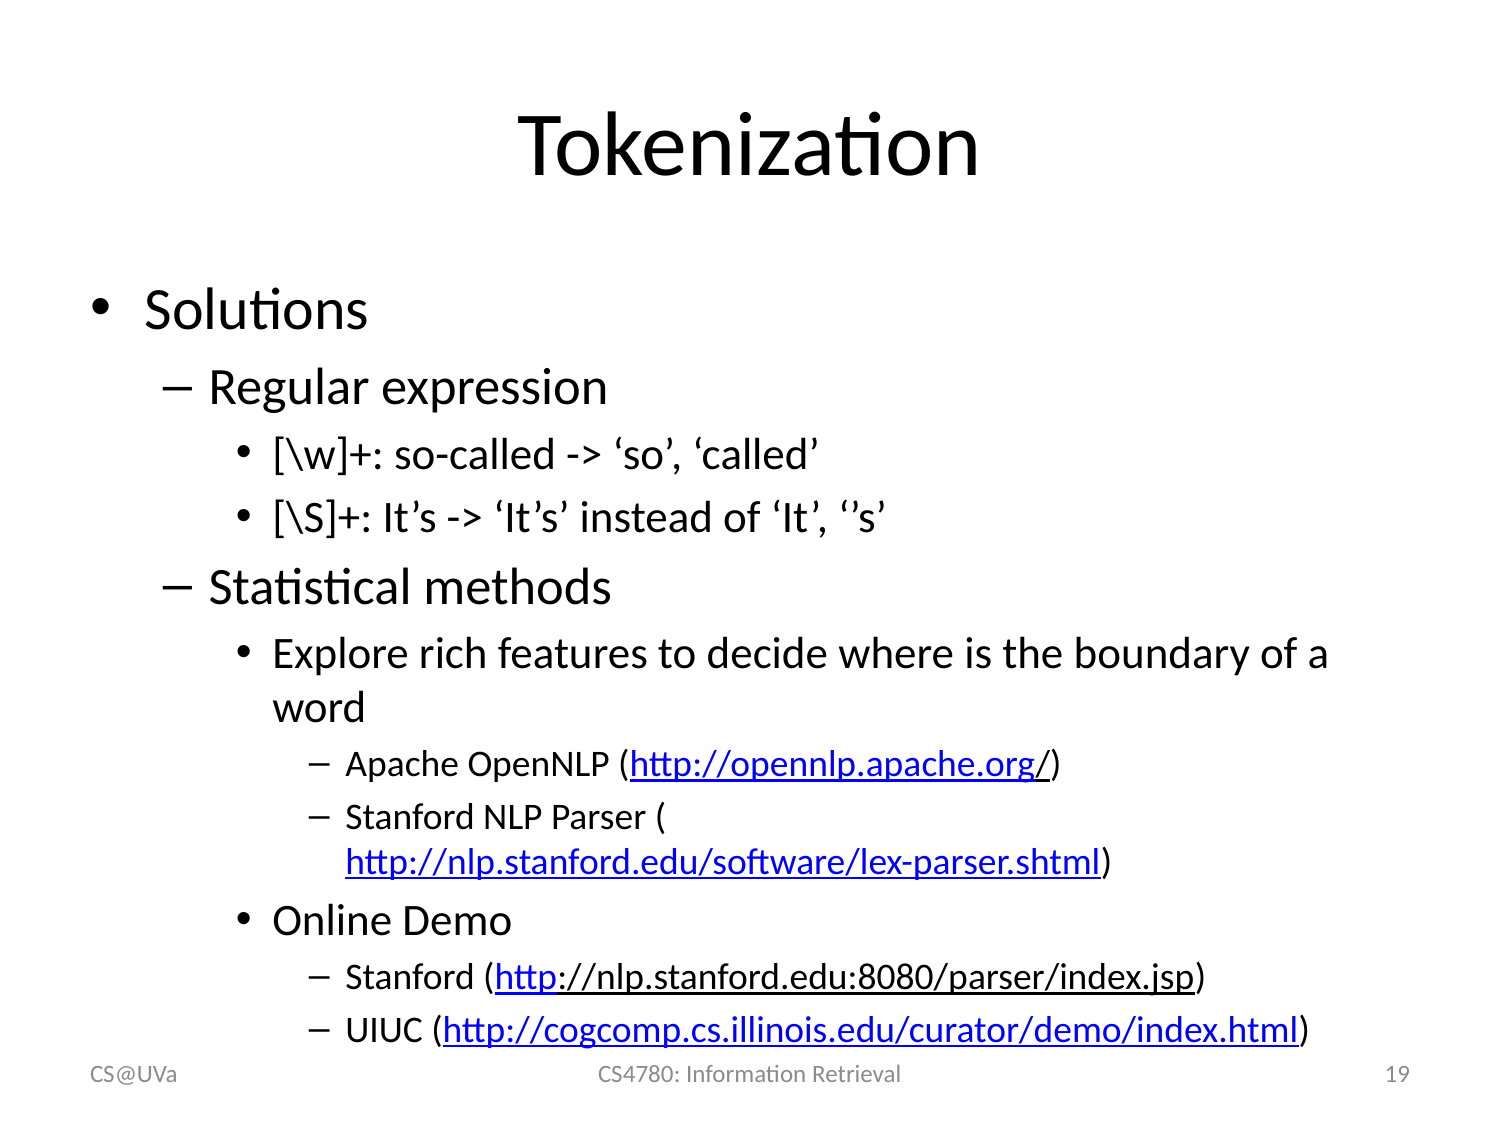

# Tokenization
Solutions
Regular expression
[\w]+: so-called -> ‘so’, ‘called’
[\S]+: It’s -> ‘It’s’ instead of ‘It’, ‘’s’
Statistical methods
Explore rich features to decide where is the boundary of a word
Apache OpenNLP (http://opennlp.apache.org/)
Stanford NLP Parser (http://nlp.stanford.edu/software/lex-parser.shtml)
Online Demo
Stanford (http://nlp.stanford.edu:8080/parser/index.jsp)
UIUC (http://cogcomp.cs.illinois.edu/curator/demo/index.html)
CS@UVa
CS4780: Information Retrieval
19